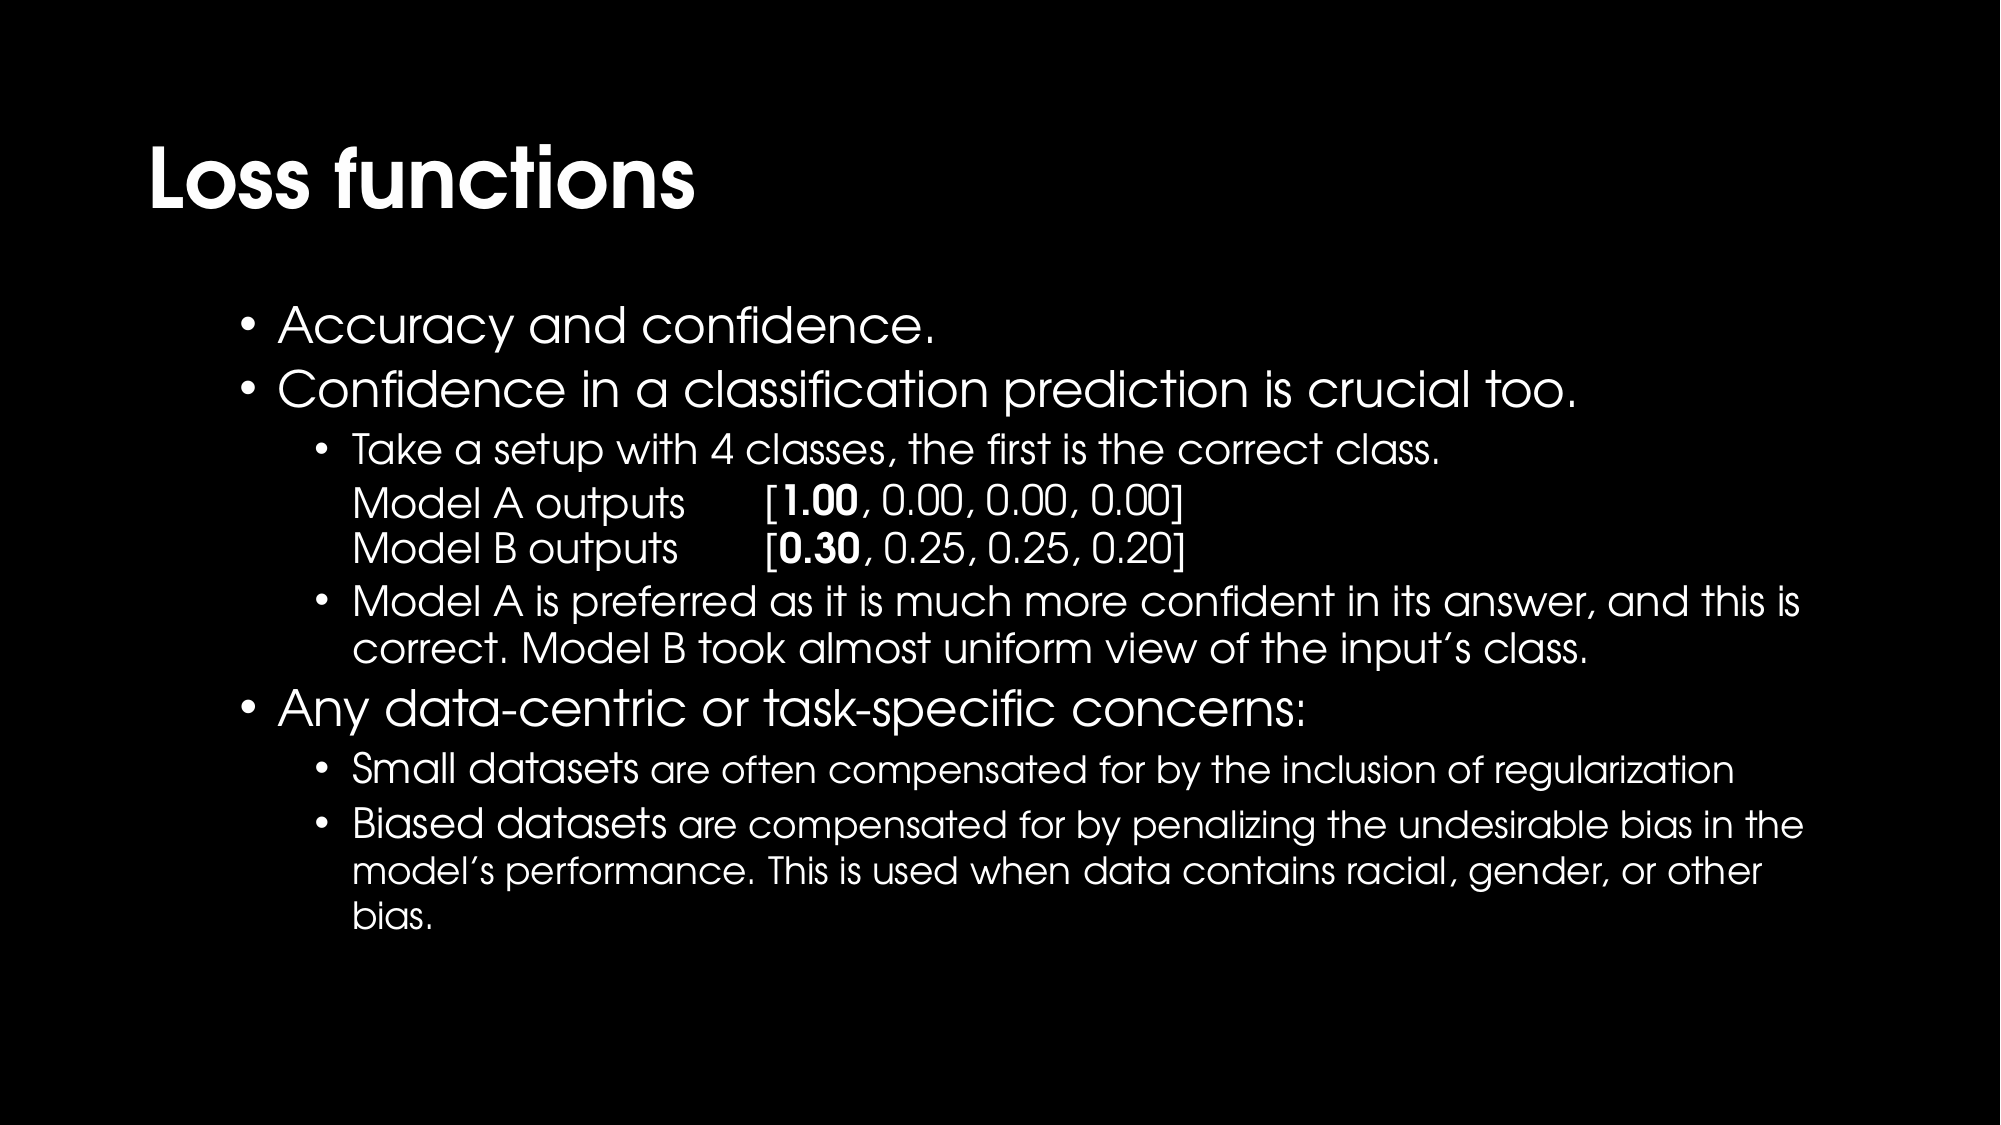

# Loss functions
Accuracy and confidence.
Confidence in a classification prediction is crucial too.
Take a setup with 4 classes, the first is the correct class.
Model A outputs Model B outputs
[1.00, 0.00, 0.00, 0.00]
[0.30, 0.25, 0.25, 0.20]
Model A is preferred as it is much more confident in its answer, and this is
correct. Model B took almost uniform view of the input’s class.
Any data-centric or task-specific concerns:
Small datasets are often compensated for by the inclusion of regularization
Biased datasets are compensated for by penalizing the undesirable bias in the model’s performance. This is used when data contains racial, gender, or other bias.